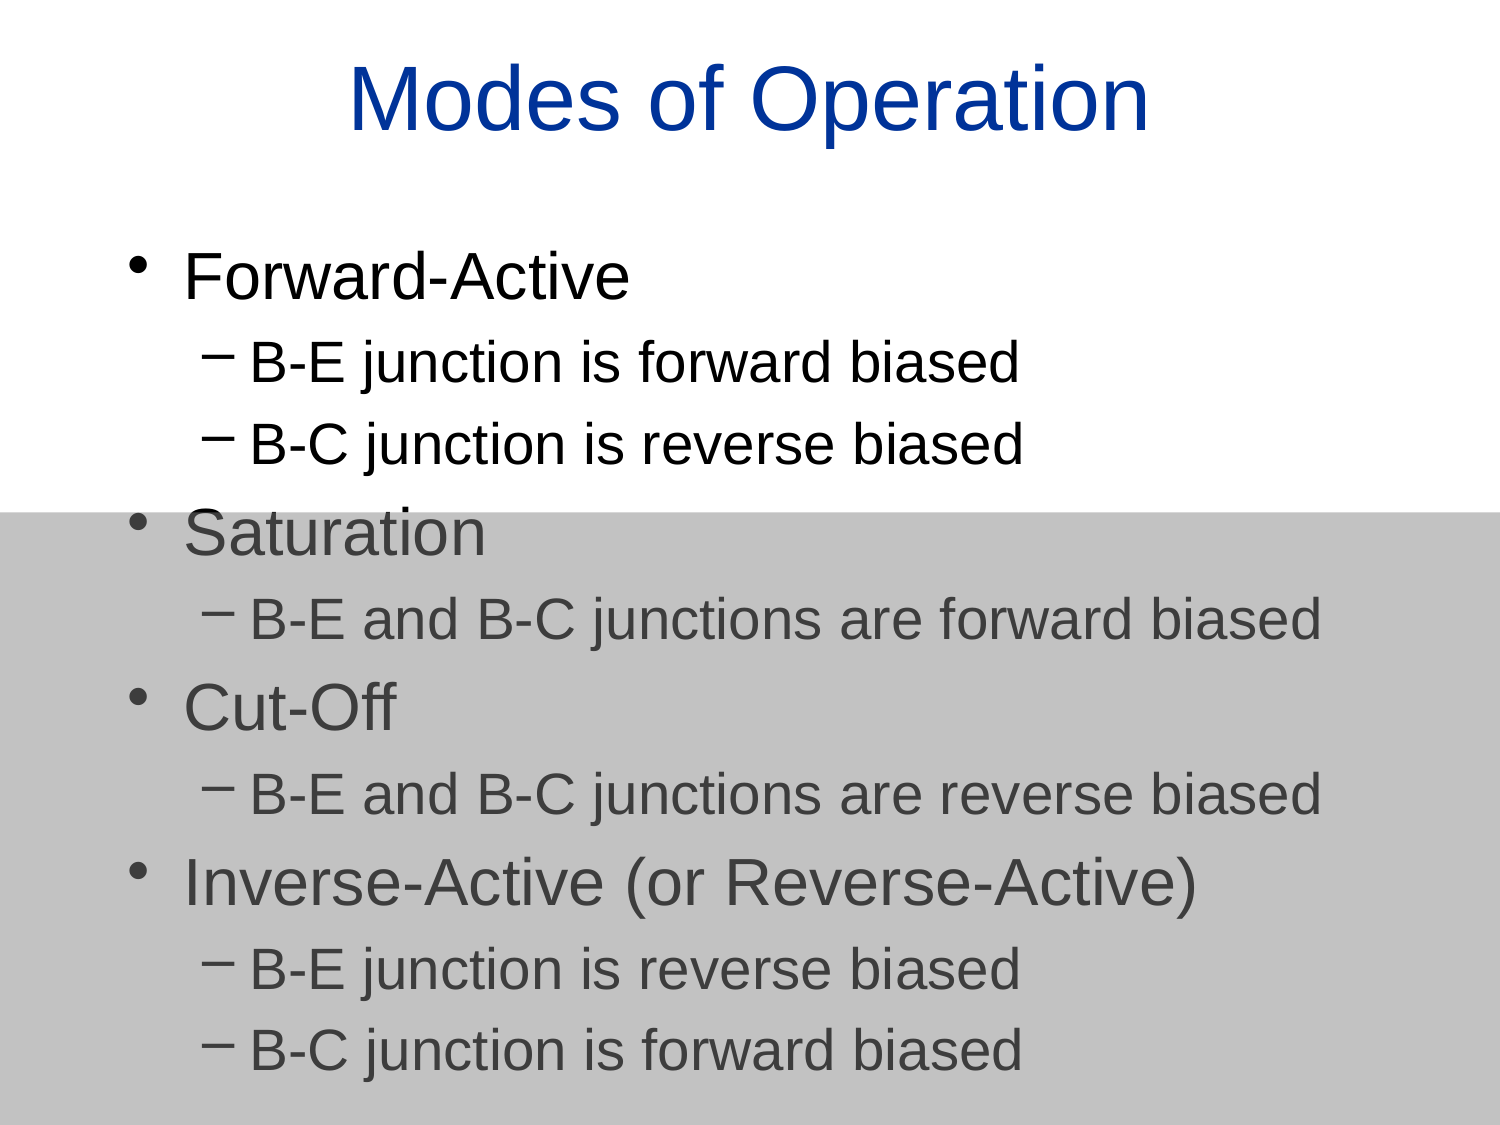

# Modes of Operation
Forward-Active
B-E junction is forward biased
B-C junction is reverse biased
Saturation
B-E and B-C junctions are forward biased
Cut-Off
B-E and B-C junctions are reverse biased
Inverse-Active (or Reverse-Active)
B-E junction is reverse biased
B-C junction is forward biased